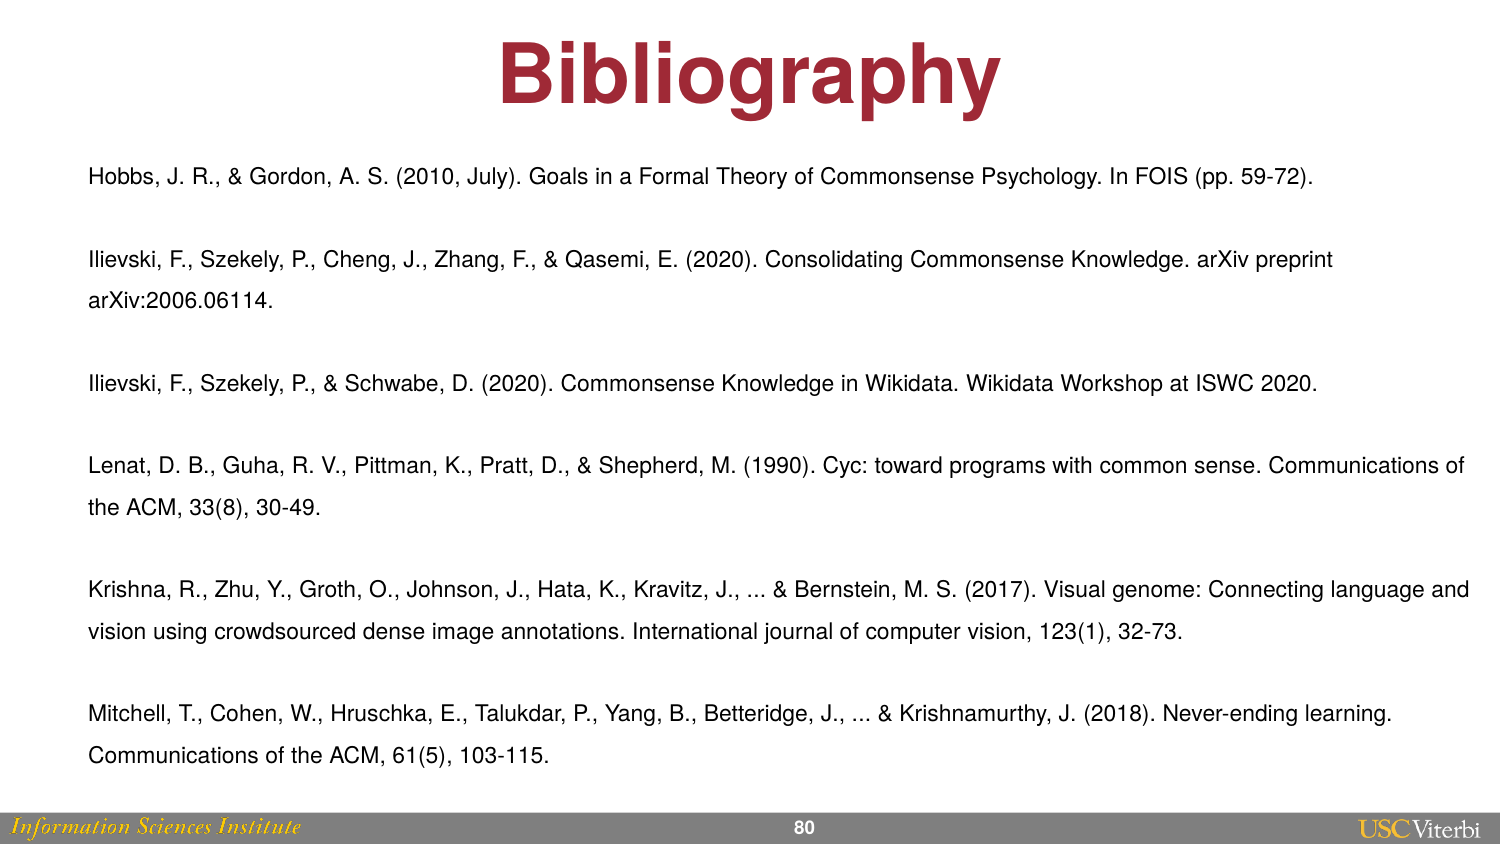

# Bibliography
Hobbs, J. R., & Gordon, A. S. (2010, July). Goals in a Formal Theory of Commonsense Psychology. In FOIS (pp. 59-72).
Ilievski, F., Szekely, P., Cheng, J., Zhang, F., & Qasemi, E. (2020). Consolidating Commonsense Knowledge. arXiv preprint arXiv:2006.06114.
Ilievski, F., Szekely, P., & Schwabe, D. (2020). Commonsense Knowledge in Wikidata. Wikidata Workshop at ISWC 2020.
Lenat, D. B., Guha, R. V., Pittman, K., Pratt, D., & Shepherd, M. (1990). Cyc: toward programs with common sense. Communications of the ACM, 33(8), 30-49.
Krishna, R., Zhu, Y., Groth, O., Johnson, J., Hata, K., Kravitz, J., ... & Bernstein, M. S. (2017). Visual genome: Connecting language and vision using crowdsourced dense image annotations. International journal of computer vision, 123(1), 32-73.
Mitchell, T., Cohen, W., Hruschka, E., Talukdar, P., Yang, B., Betteridge, J., ... & Krishnamurthy, J. (2018). Never-ending learning. Communications of the ACM, 61(5), 103-115.
80